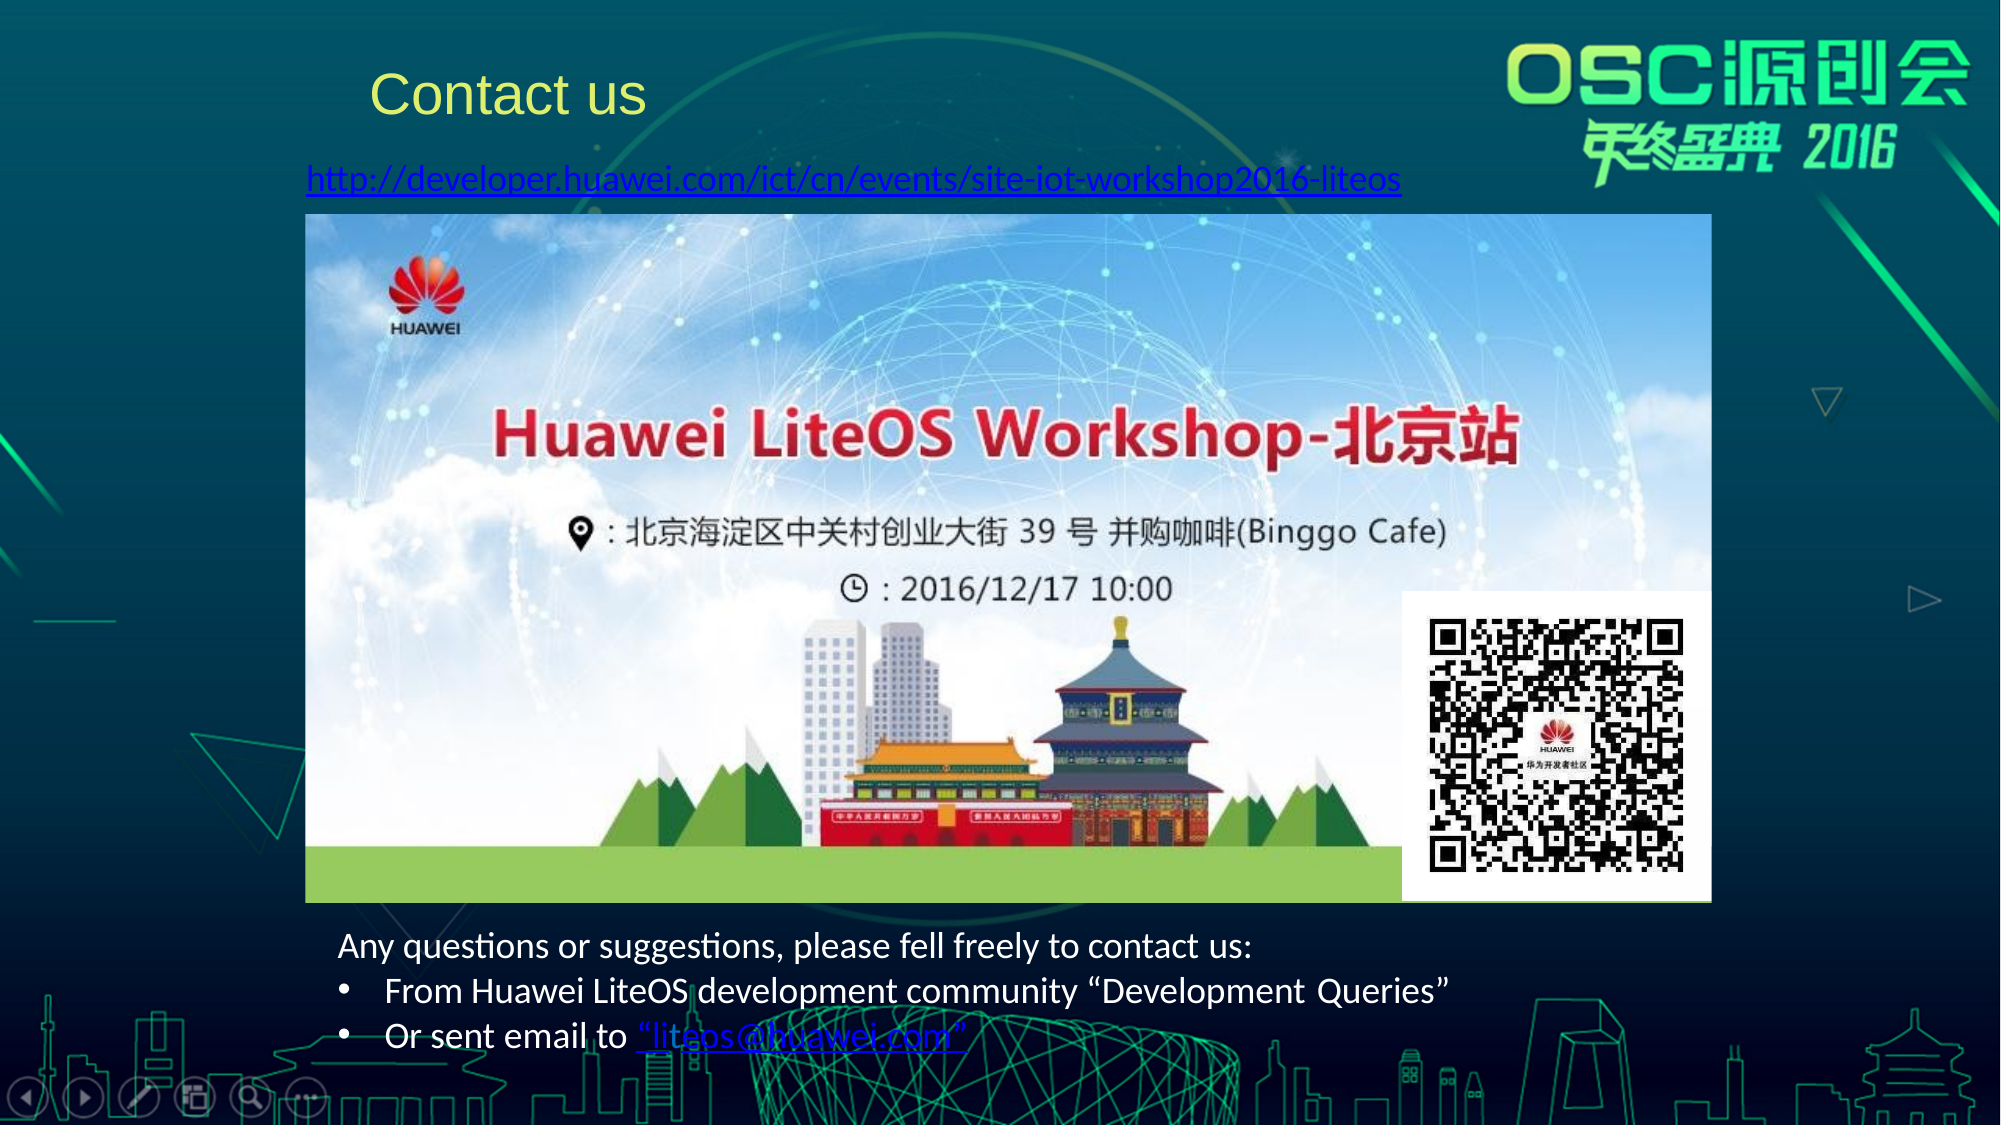

# Contact us
http://developer.huawei.com/ict/cn/events/site-iot-workshop2016-liteos

Any questions or suggestions, please fell freely to contact us:
From Huawei LiteOS development community “Development Queries”
Or sent email to “liteos@huawei.com”